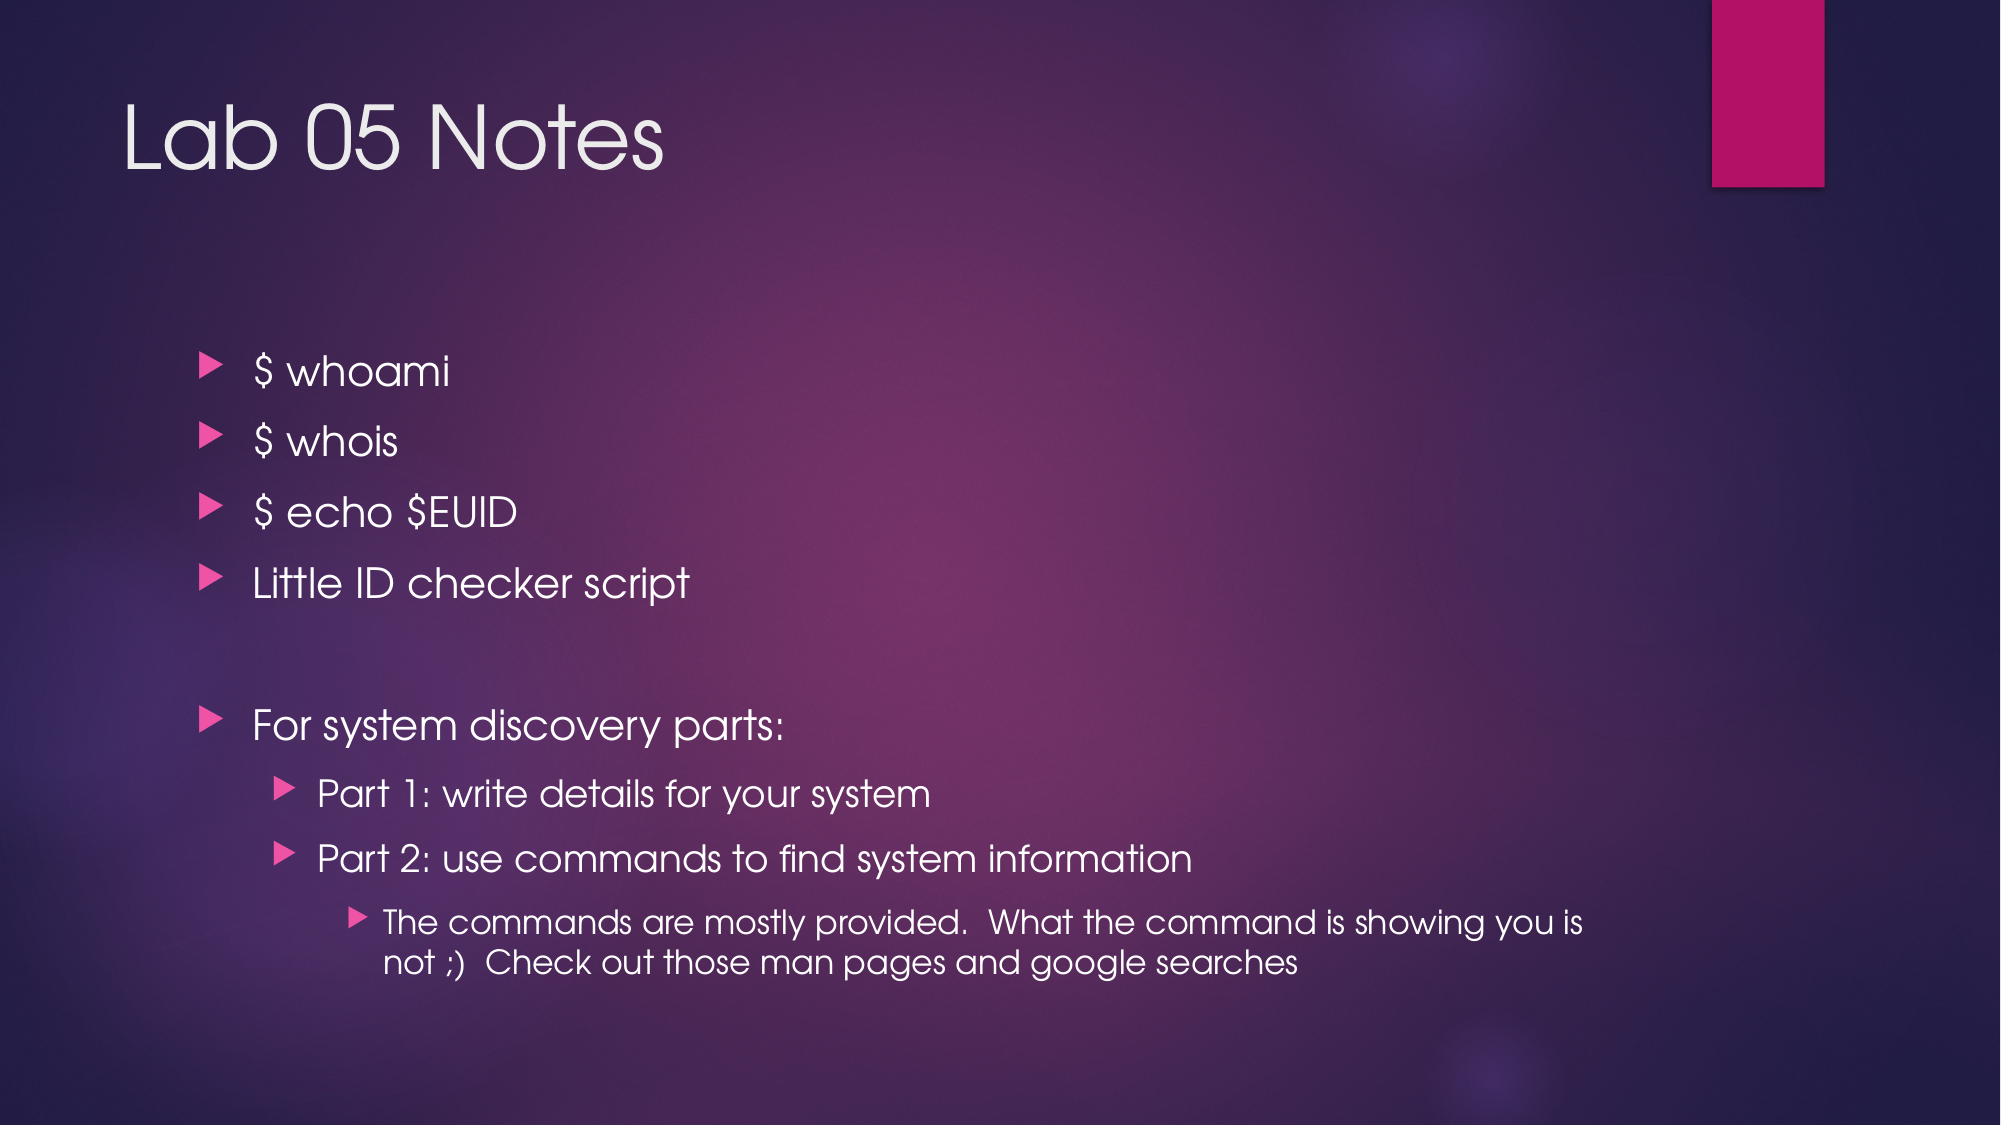

# Lab 05 Notes
$ whoami
$ whois
$ echo $EUID
Little ID checker script

For system discovery parts:
Part 1: write details for your system
Part 2: use commands to find system information
The commands are mostly provided.  What the command is showing you is not ;)  Check out those man pages and google searches